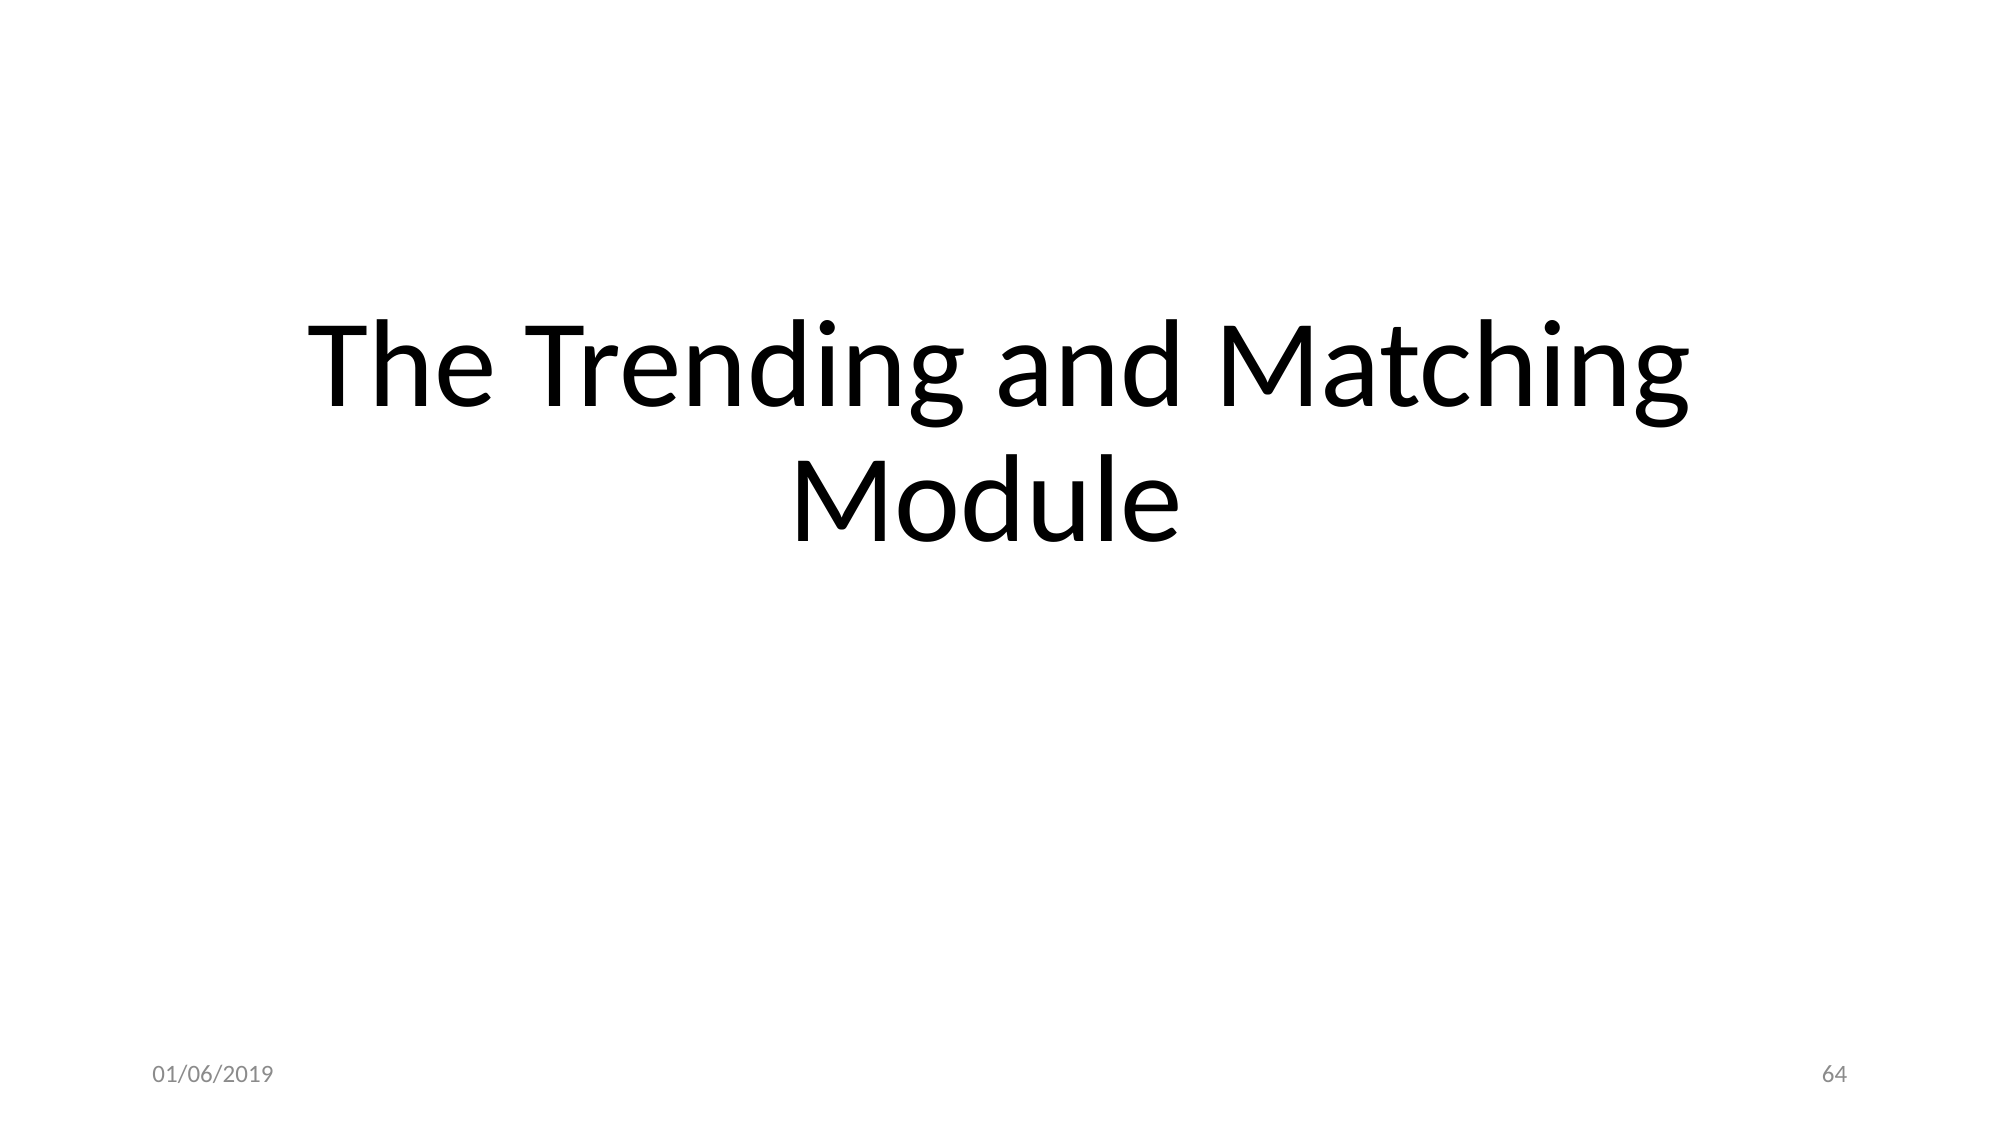

# The Trending and Matching Module
01/06/2019
64